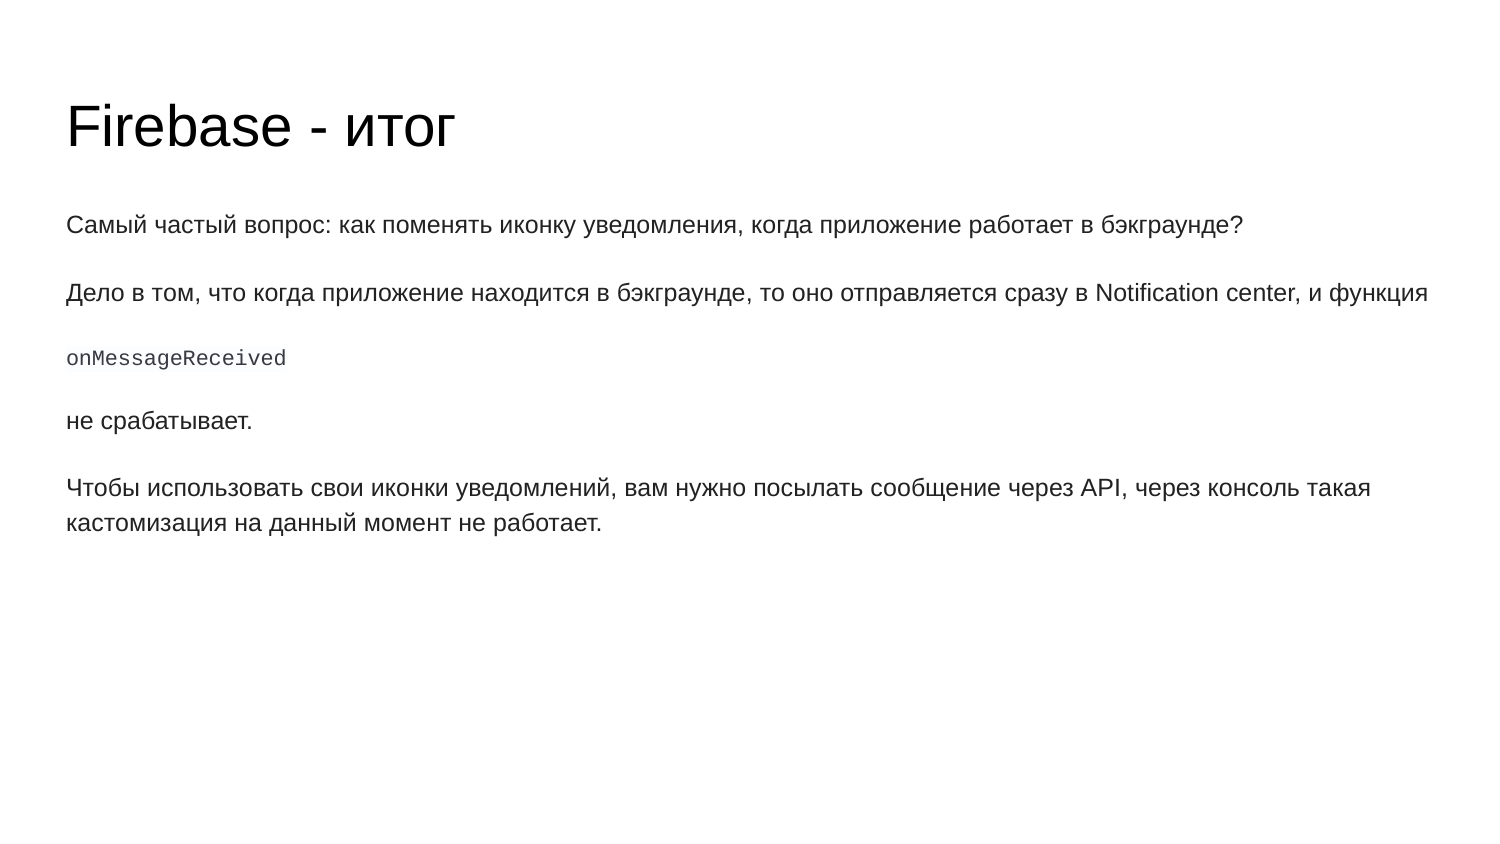

# Firebase - итог
Самый частый вопрос: как поменять иконку уведомления, когда приложение работает в бэкграунде?
Дело в том, что когда приложение находится в бэкграунде, то оно отправляется сразу в Notification center, и функция
onMessageReceived

не срабатывает.
Чтобы использовать свои иконки уведомлений, вам нужно посылать сообщение через API, через консоль такая кастомизация на данный момент не работает.